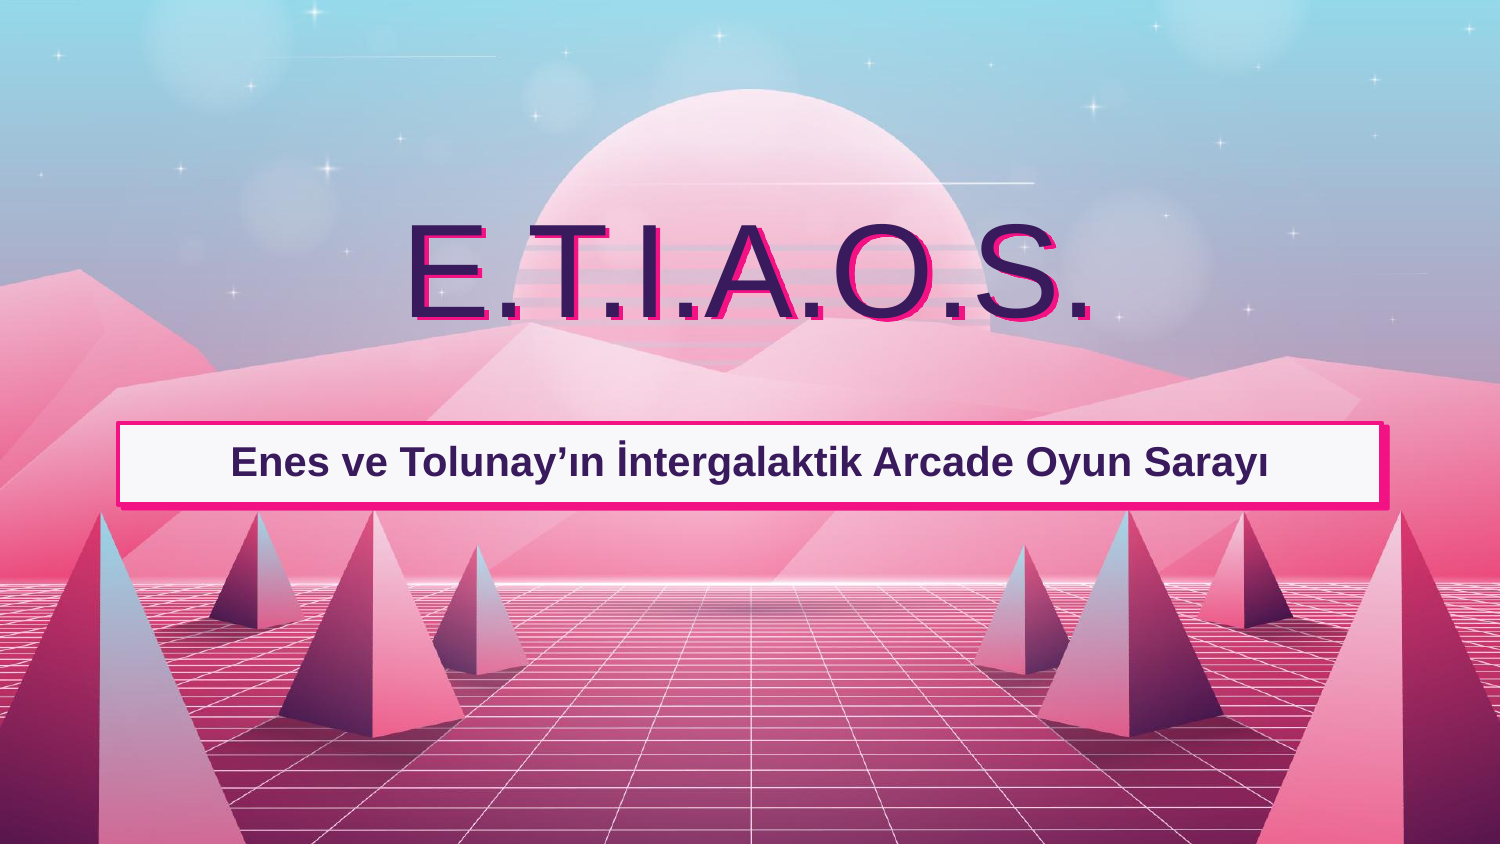

# E.T.I.A.O.S.
Enes ve Tolunay’ın İntergalaktik Arcade Oyun Sarayı